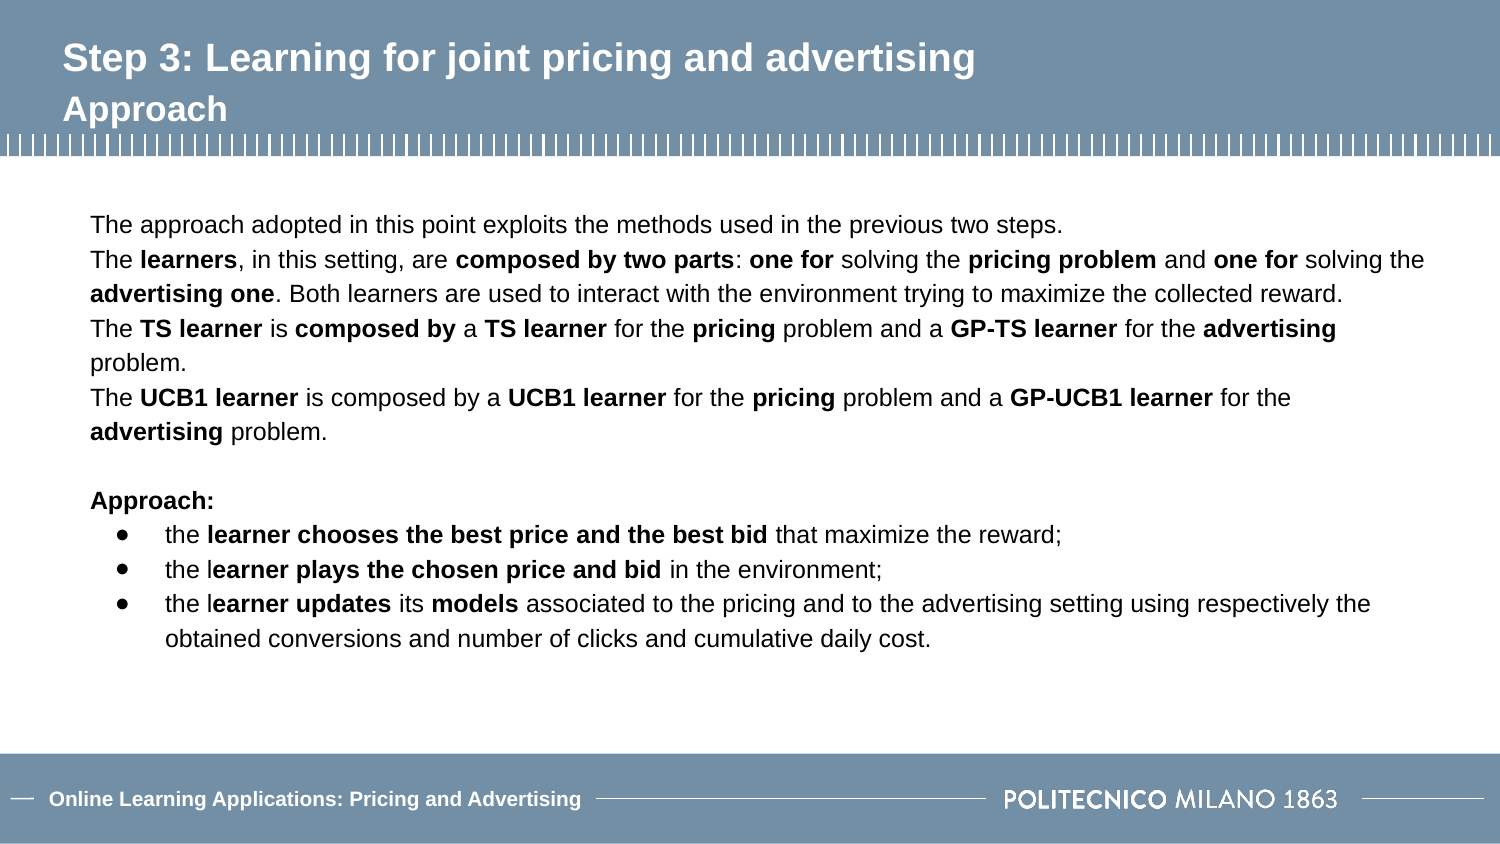

# Step 3: Learning for joint pricing and advertising
Approach
The approach adopted in this point exploits the methods used in the previous two steps.
The learners, in this setting, are composed by two parts: one for solving the pricing problem and one for solving the advertising one. Both learners are used to interact with the environment trying to maximize the collected reward.
The TS learner is composed by a TS learner for the pricing problem and a GP-TS learner for the advertising problem.
The UCB1 learner is composed by a UCB1 learner for the pricing problem and a GP-UCB1 learner for the advertising problem.

Approach:
the learner chooses the best price and the best bid that maximize the reward;
the learner plays the chosen price and bid in the environment;
the learner updates its models associated to the pricing and to the advertising setting using respectively the obtained conversions and number of clicks and cumulative daily cost.